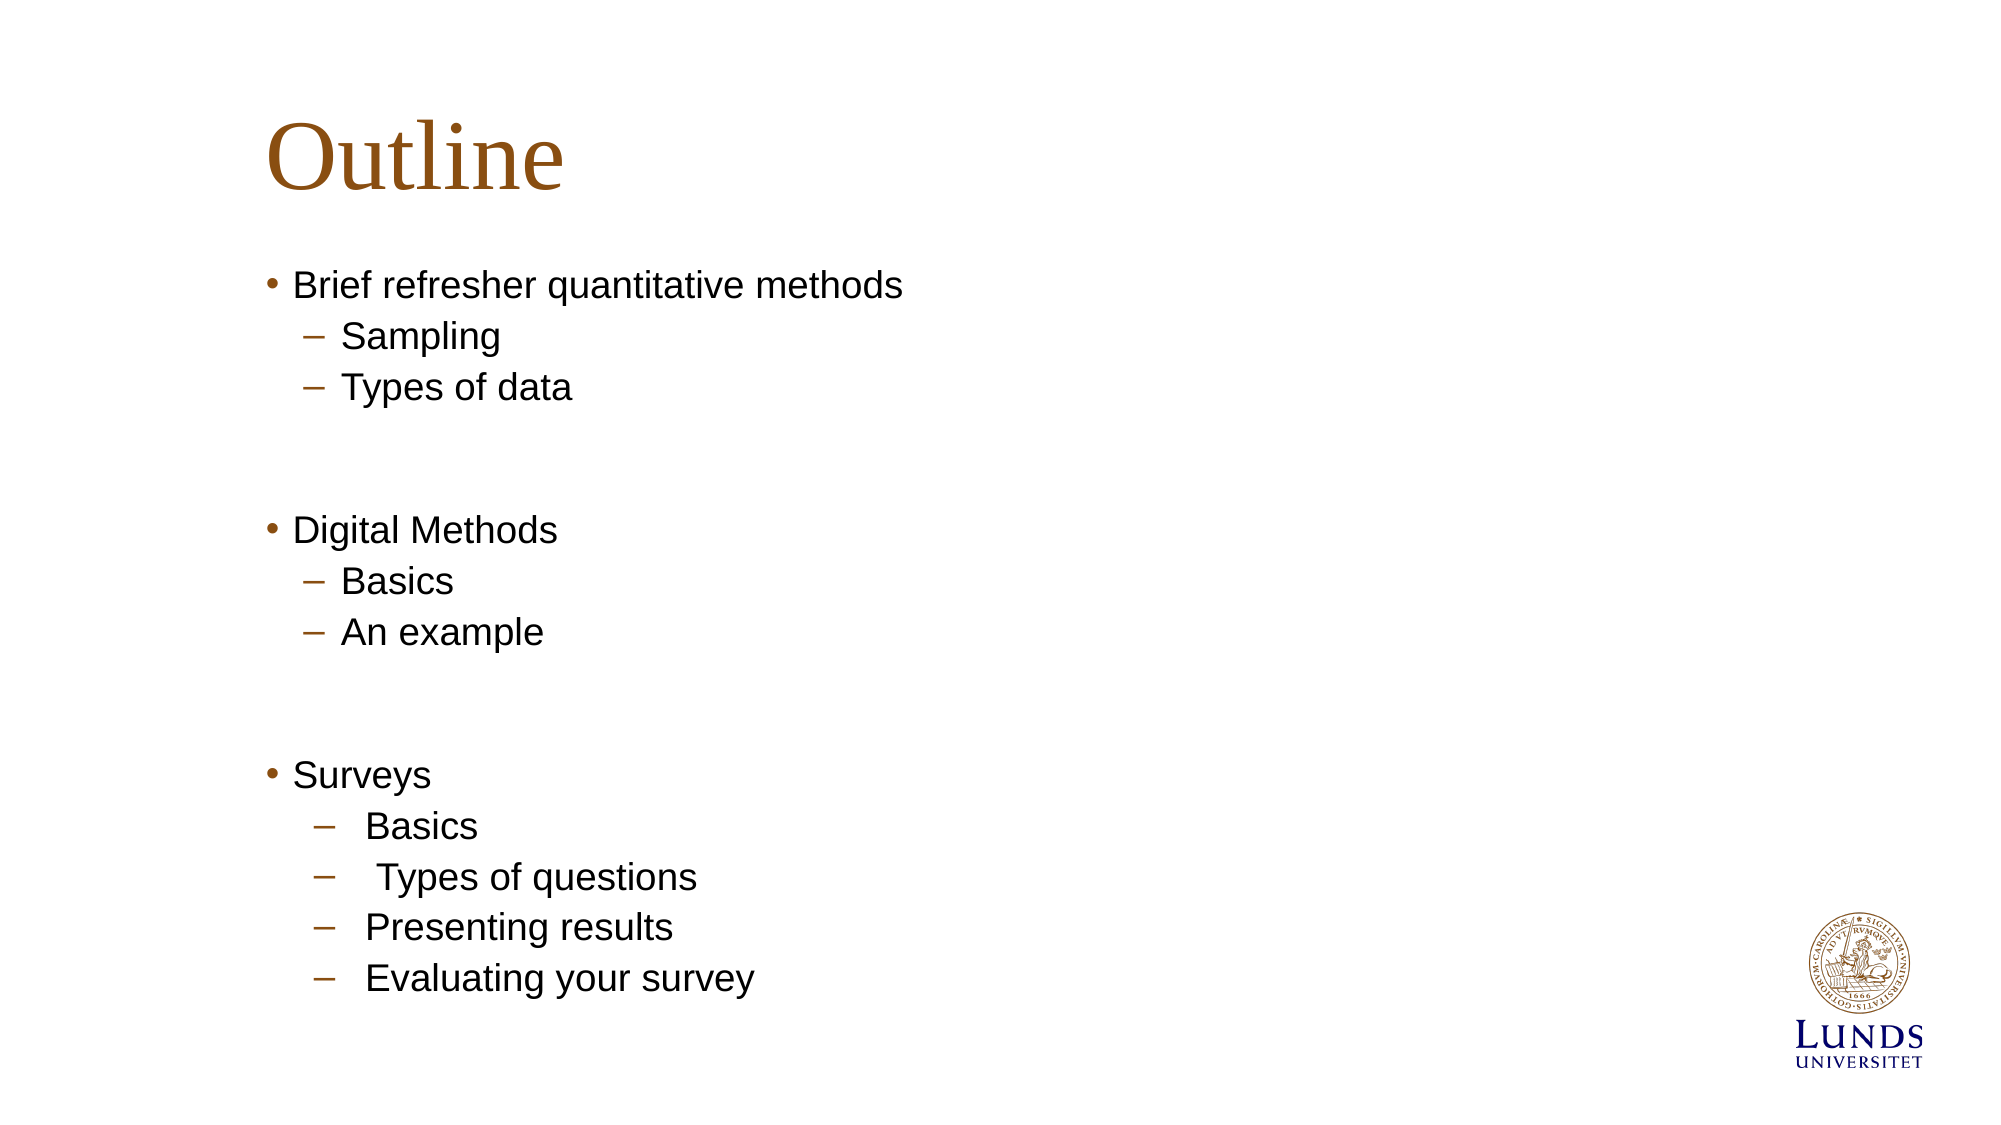

# Outline
Brief refresher quantitative methods
Sampling
Types of data

Digital Methods
Basics
An example

Surveys
Basics
 Types of questions
Presenting results
Evaluating your survey